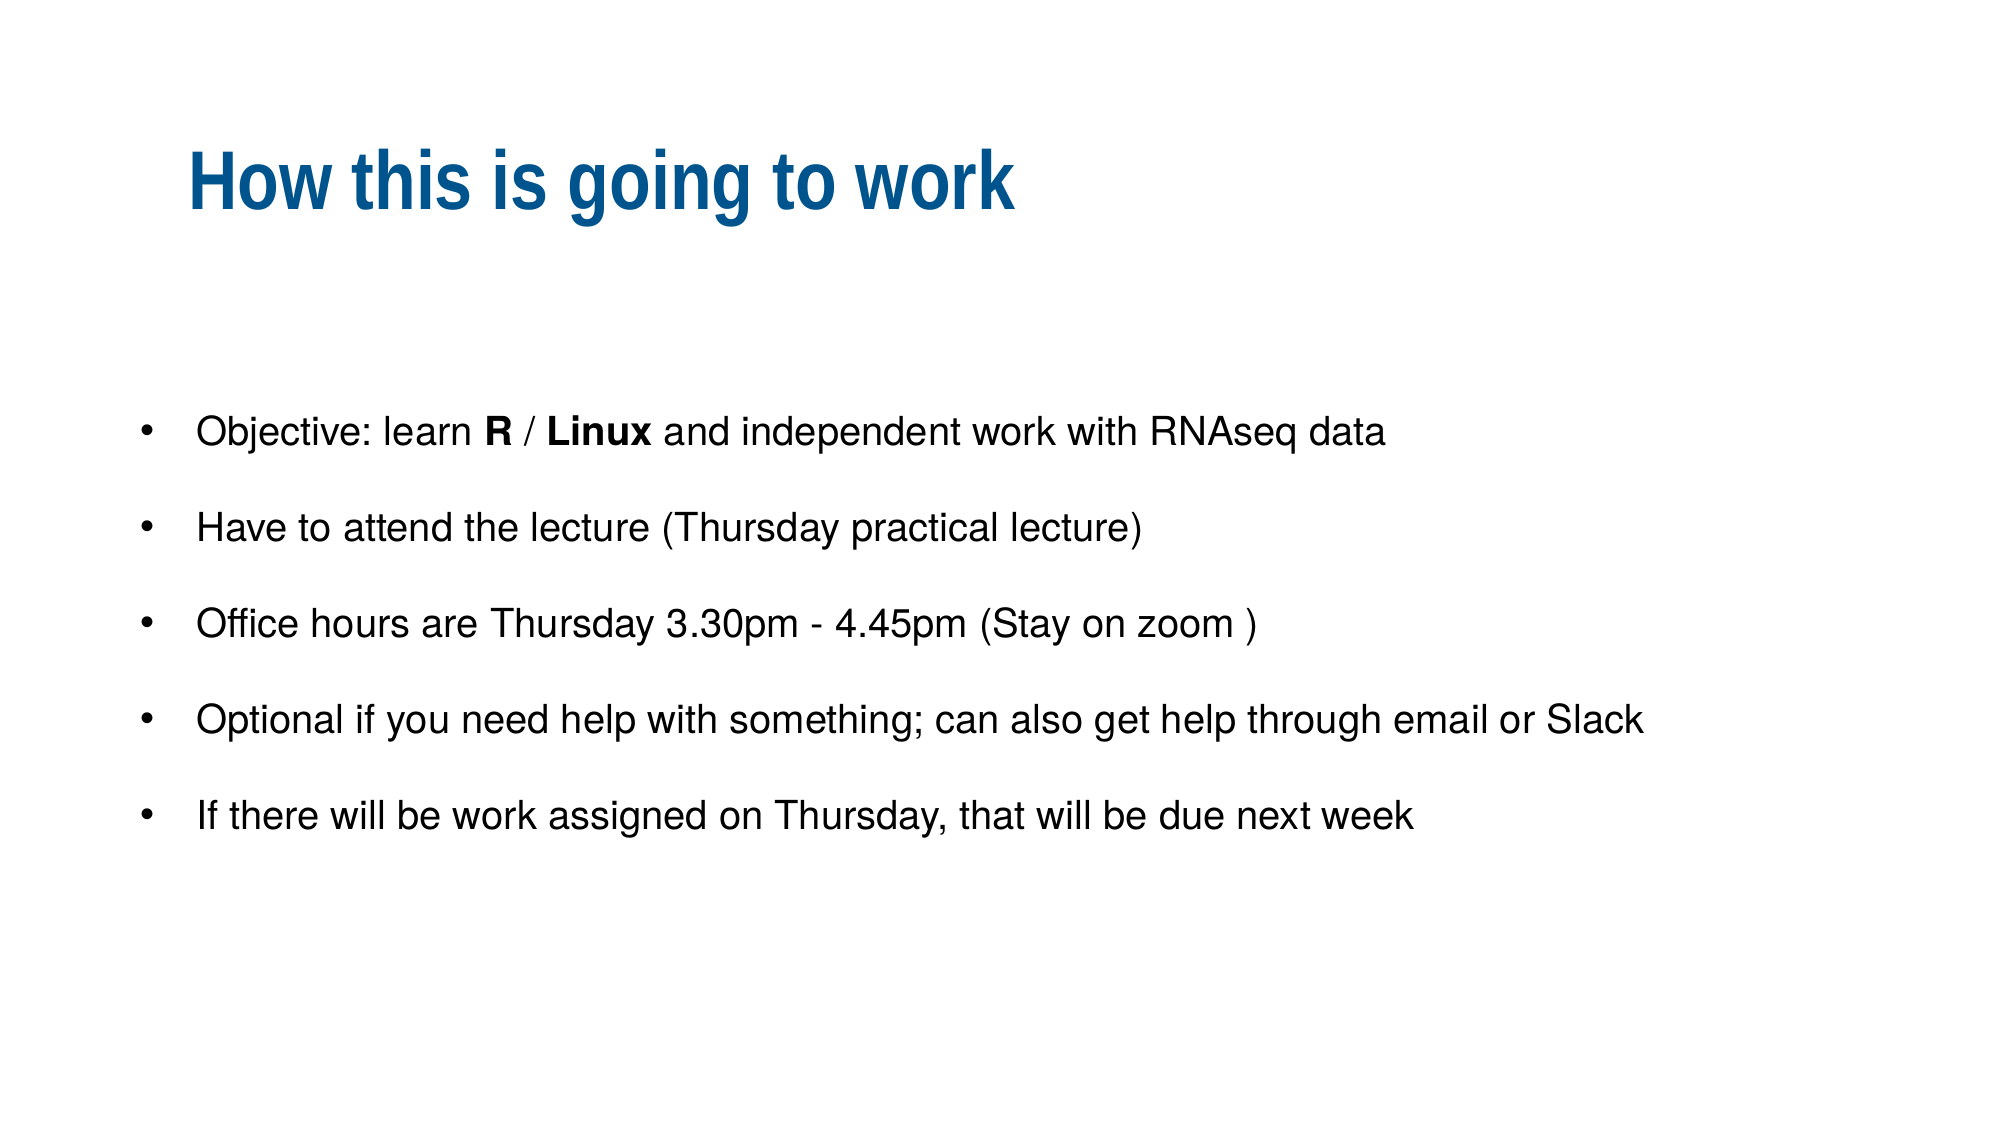

How this is going to work
Objective: learn R / Linux and independent work with RNAseq data

Have to attend the lecture (Thursday practical lecture)

Office hours are Thursday 3.30pm - 4.45pm (Stay on zoom )

Optional if you need help with something; can also get help through email or Slack

If there will be work assigned on Thursday, that will be due next week